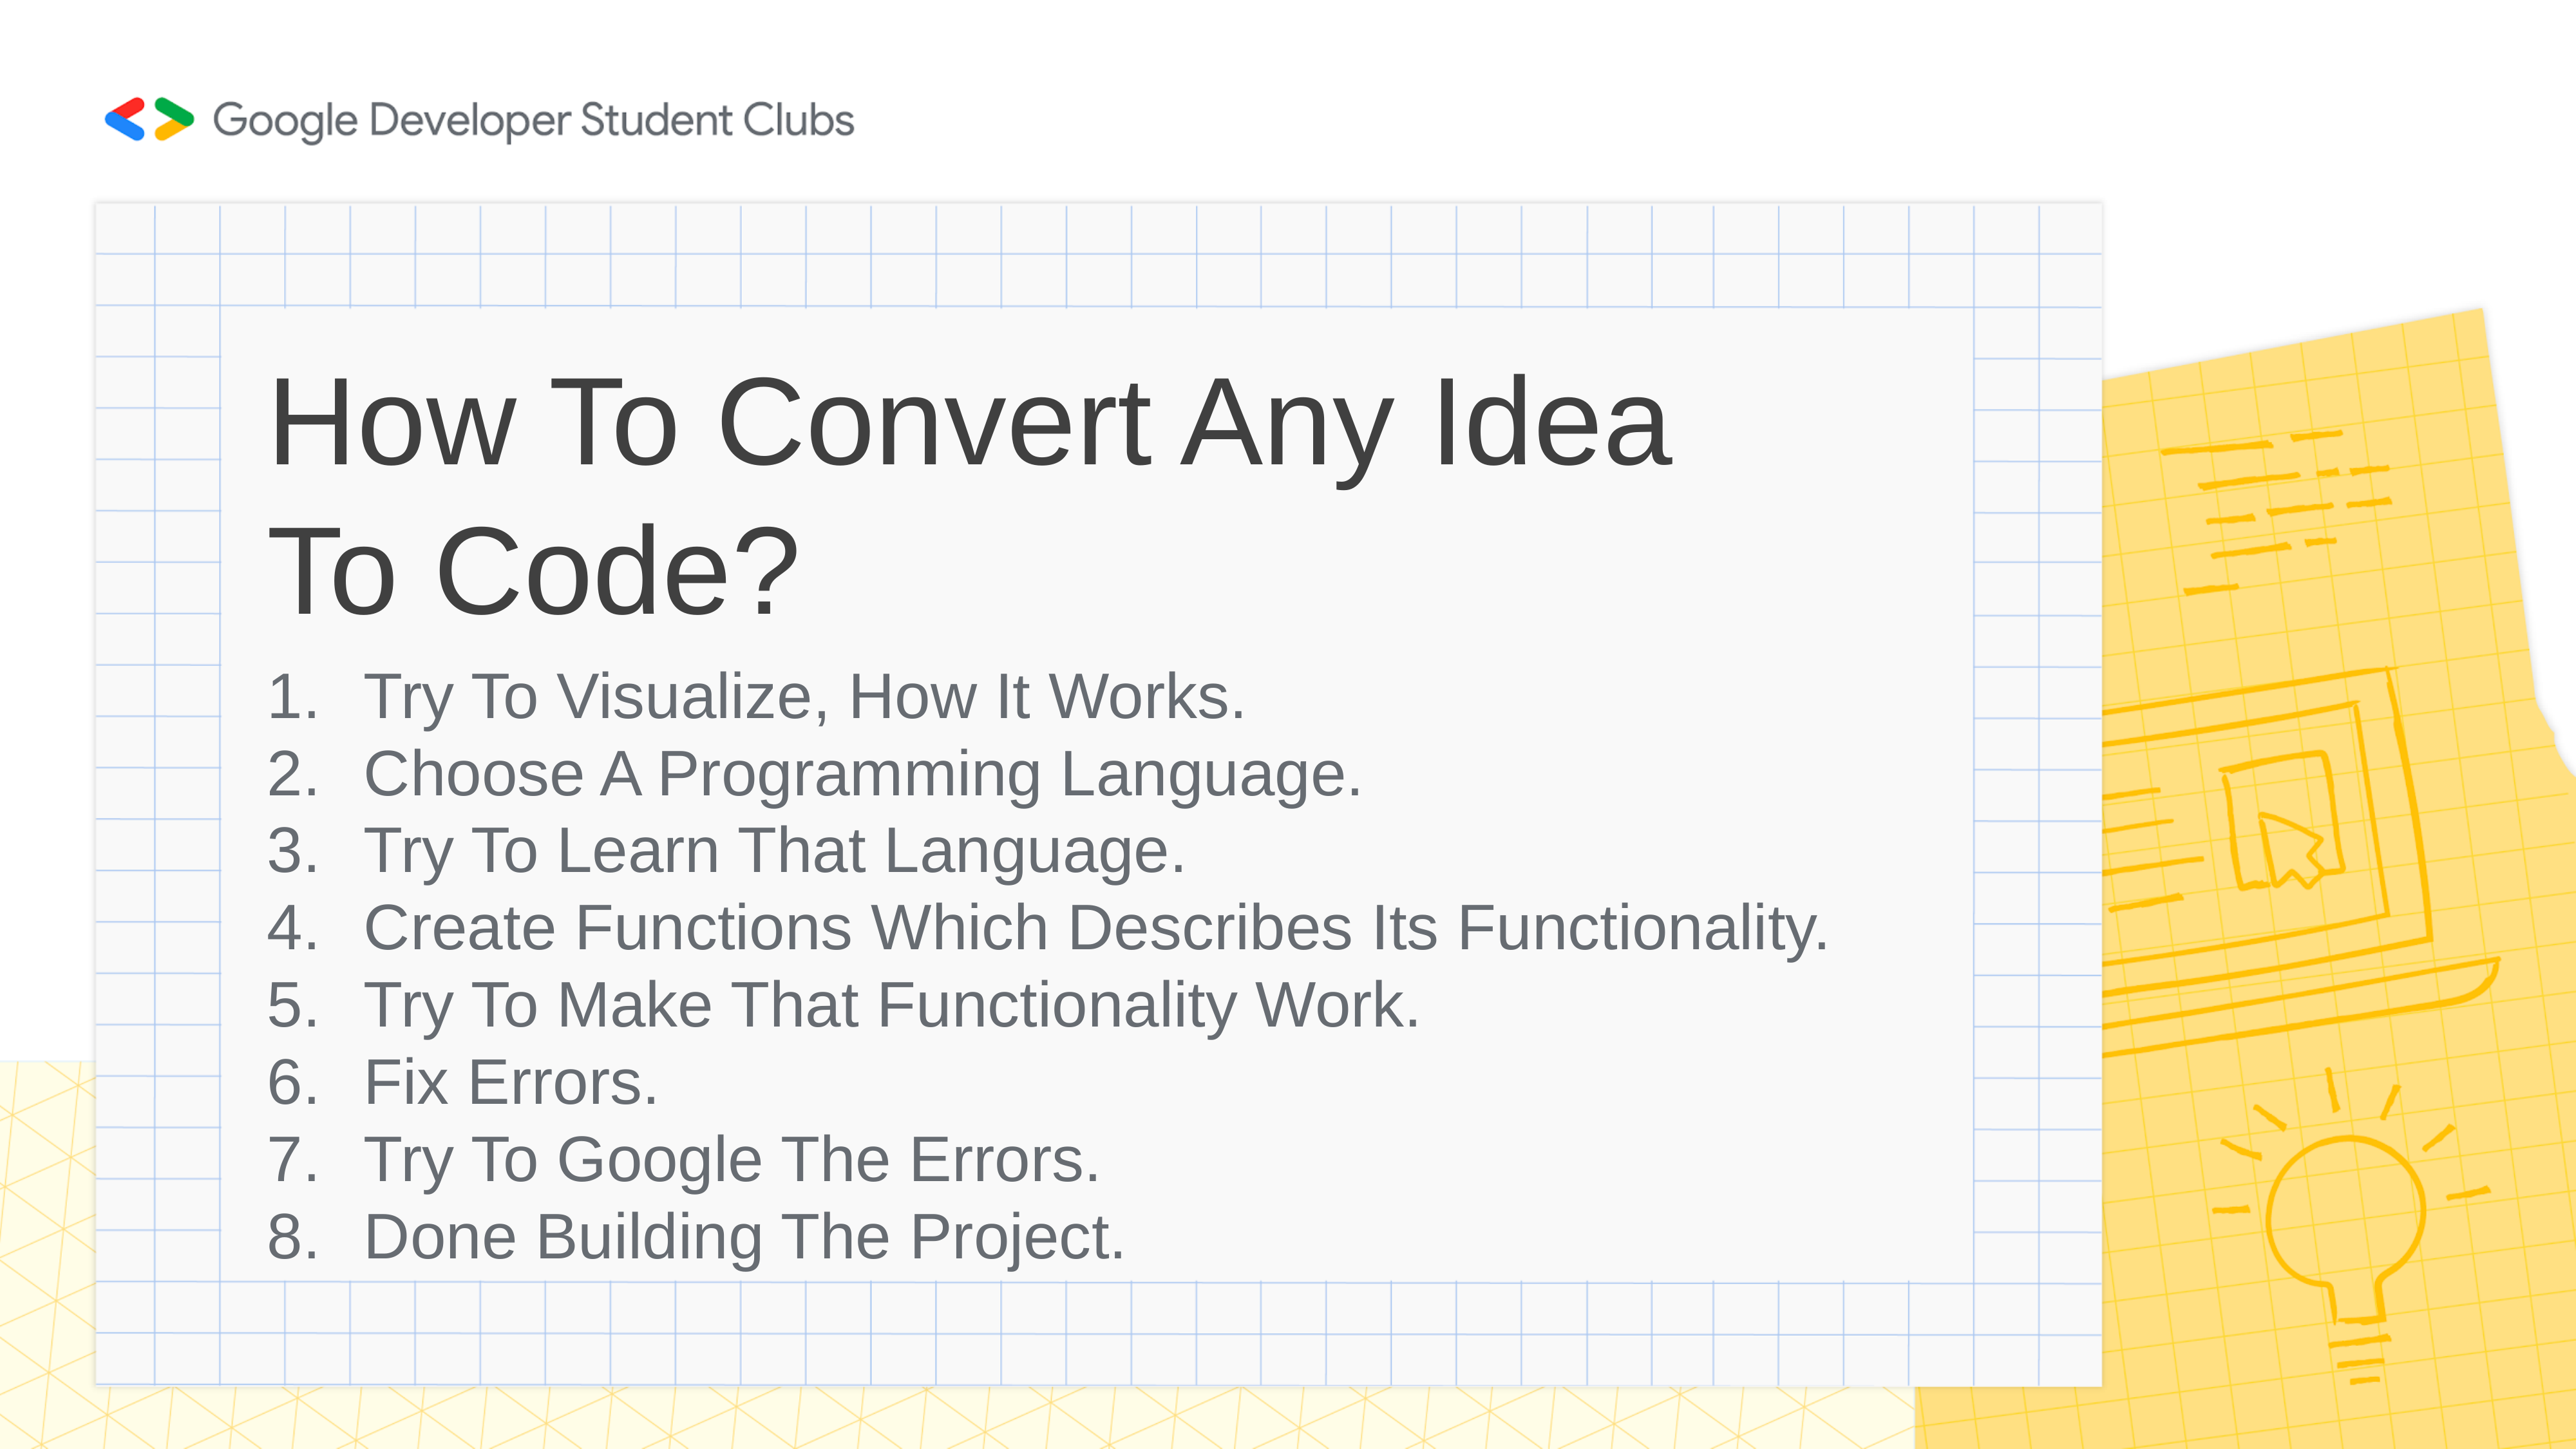

# How To Convert Any Idea To Code?
Try To Visualize, How It Works.
Choose A Programming Language.
Try To Learn That Language.
Create Functions Which Describes Its Functionality.
Try To Make That Functionality Work.
Fix Errors.
Try To Google The Errors.
Done Building The Project.